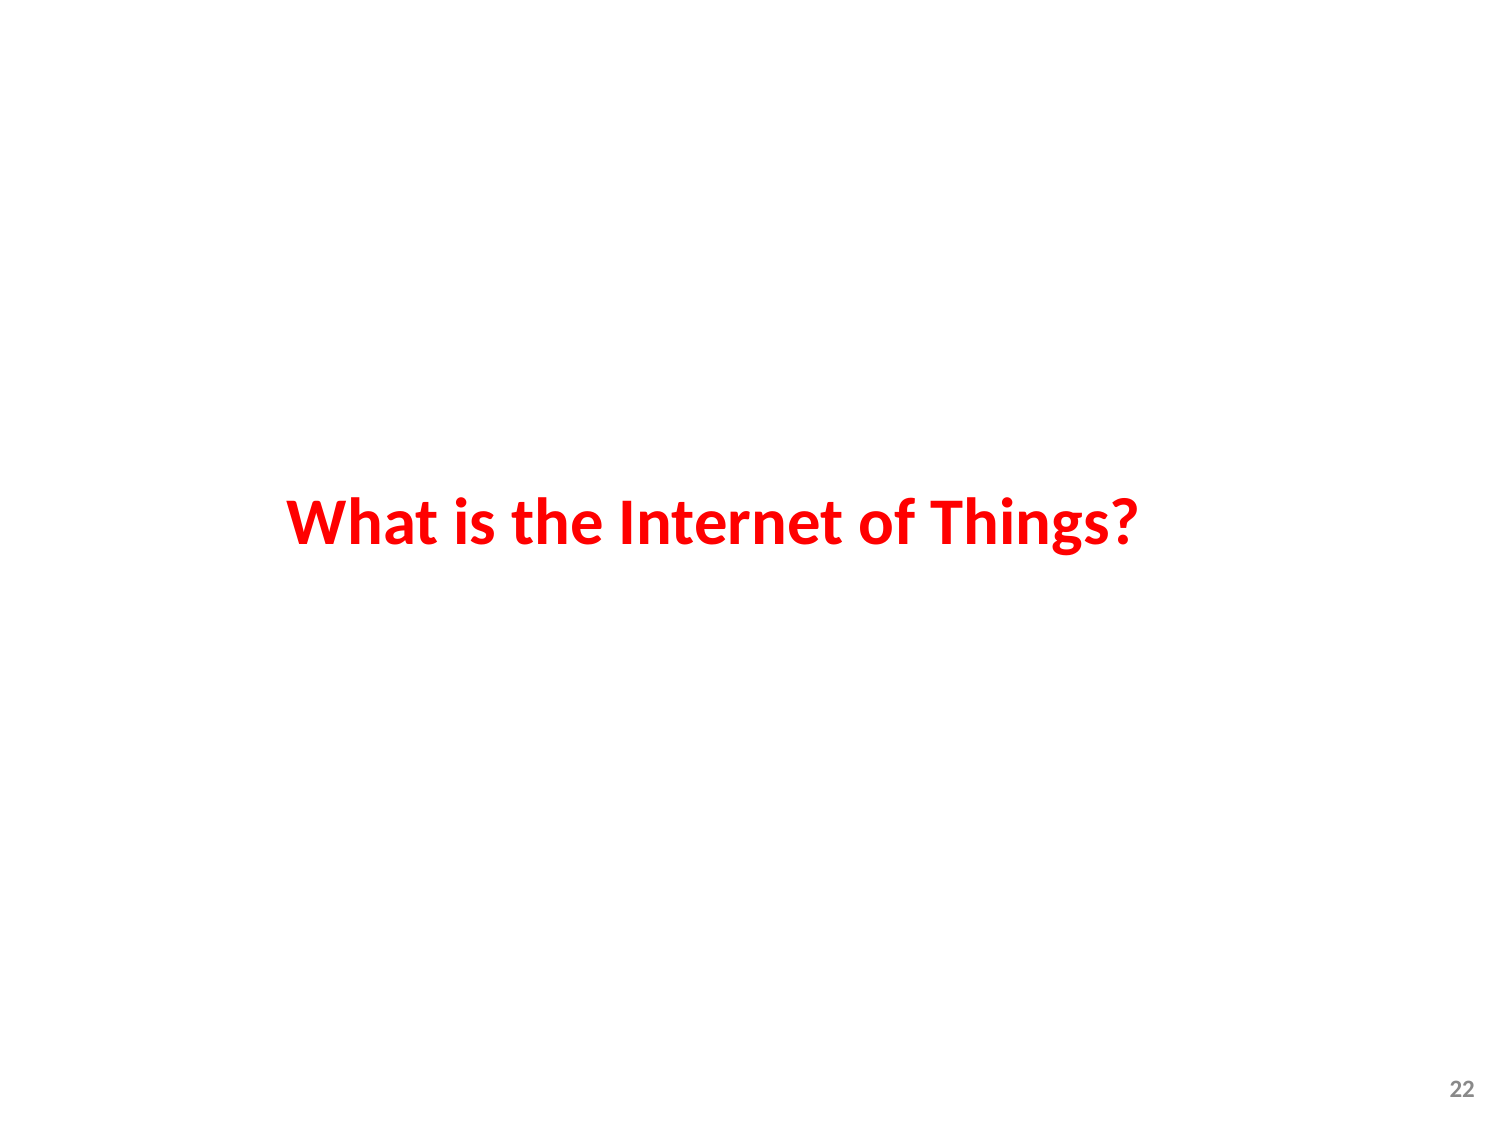

# What is the Internet of Things?